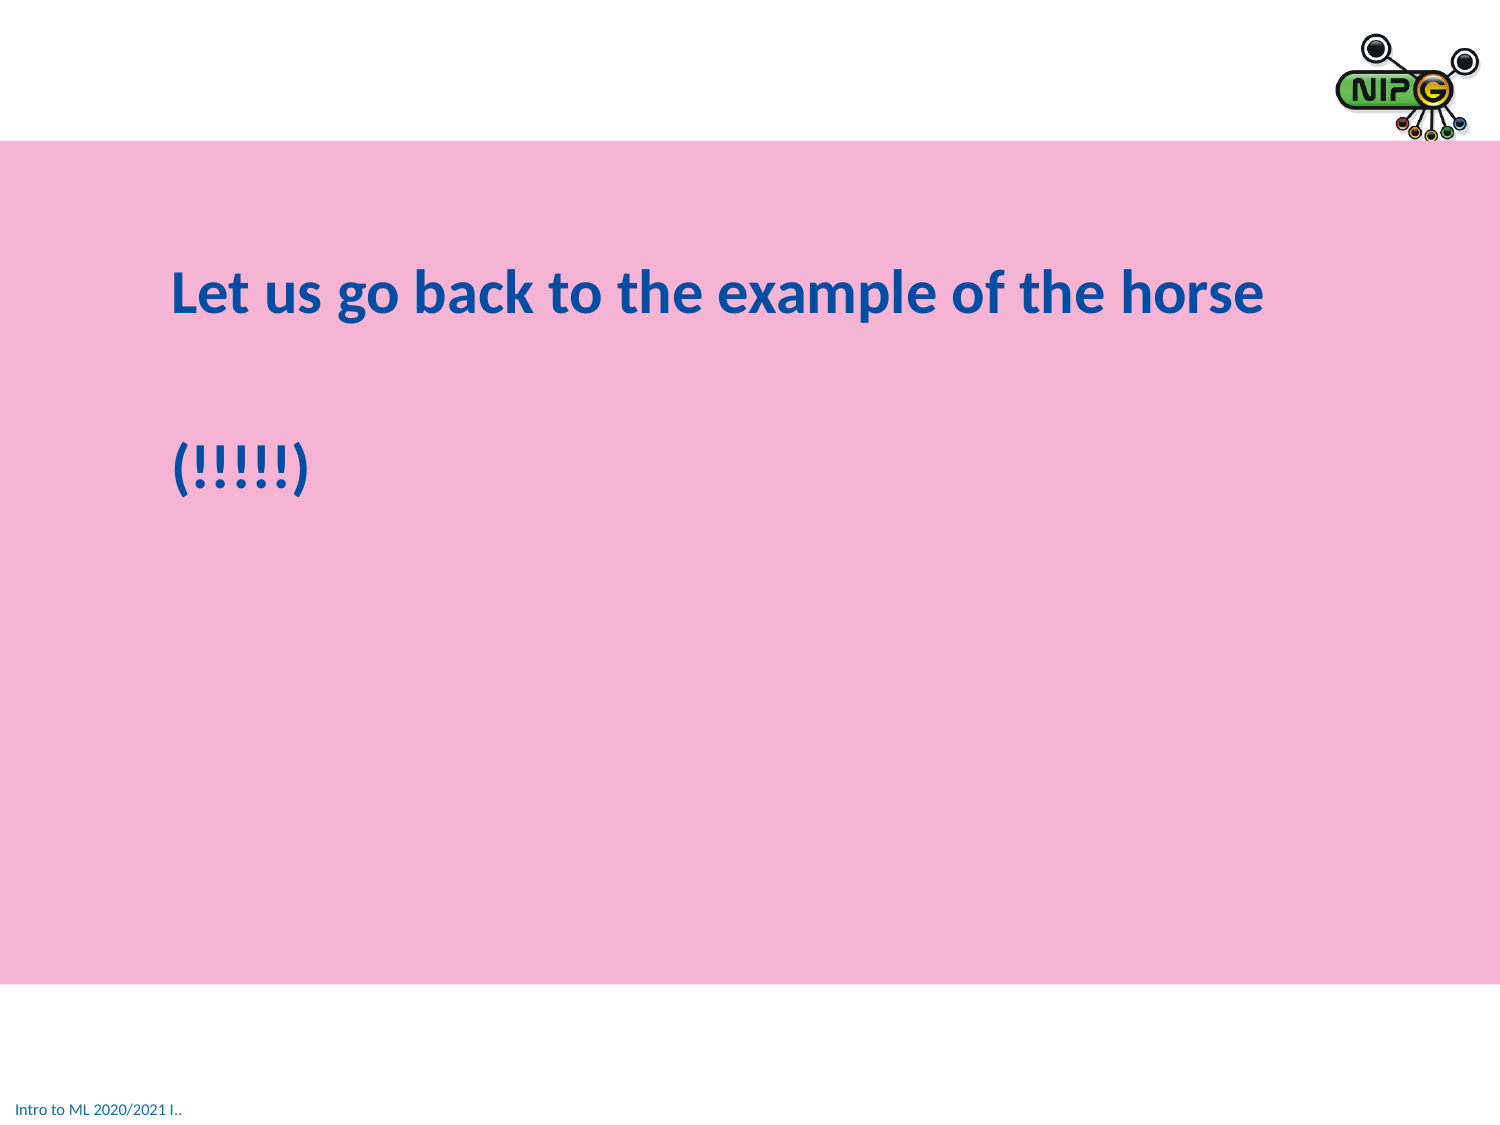

Let us go back to the example of the horse

(!!!!!)